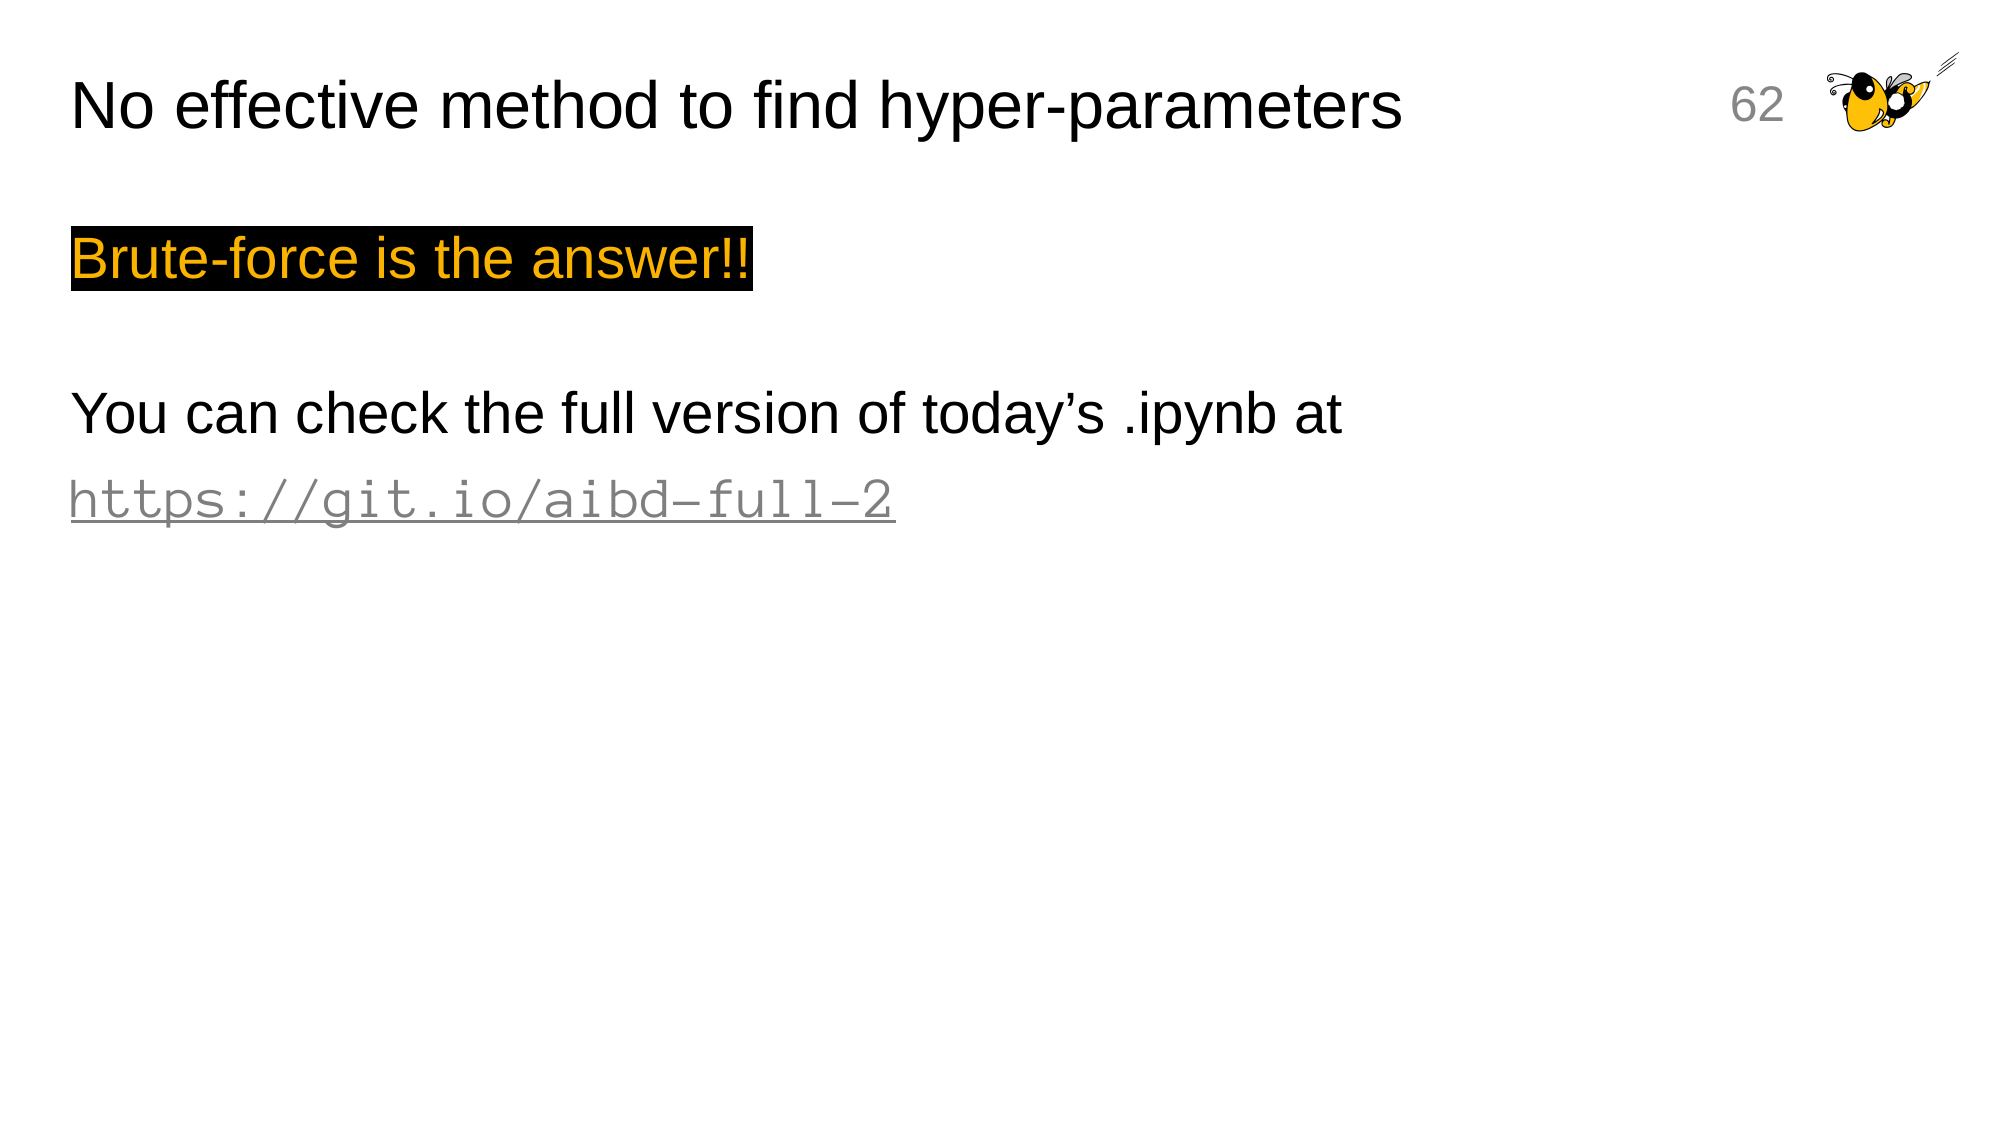

# No effective method to find hyper-parameters
62
Brute-force is the answer!!
You can check the full version of today’s .ipynb at https://git.io/aibd-full-2